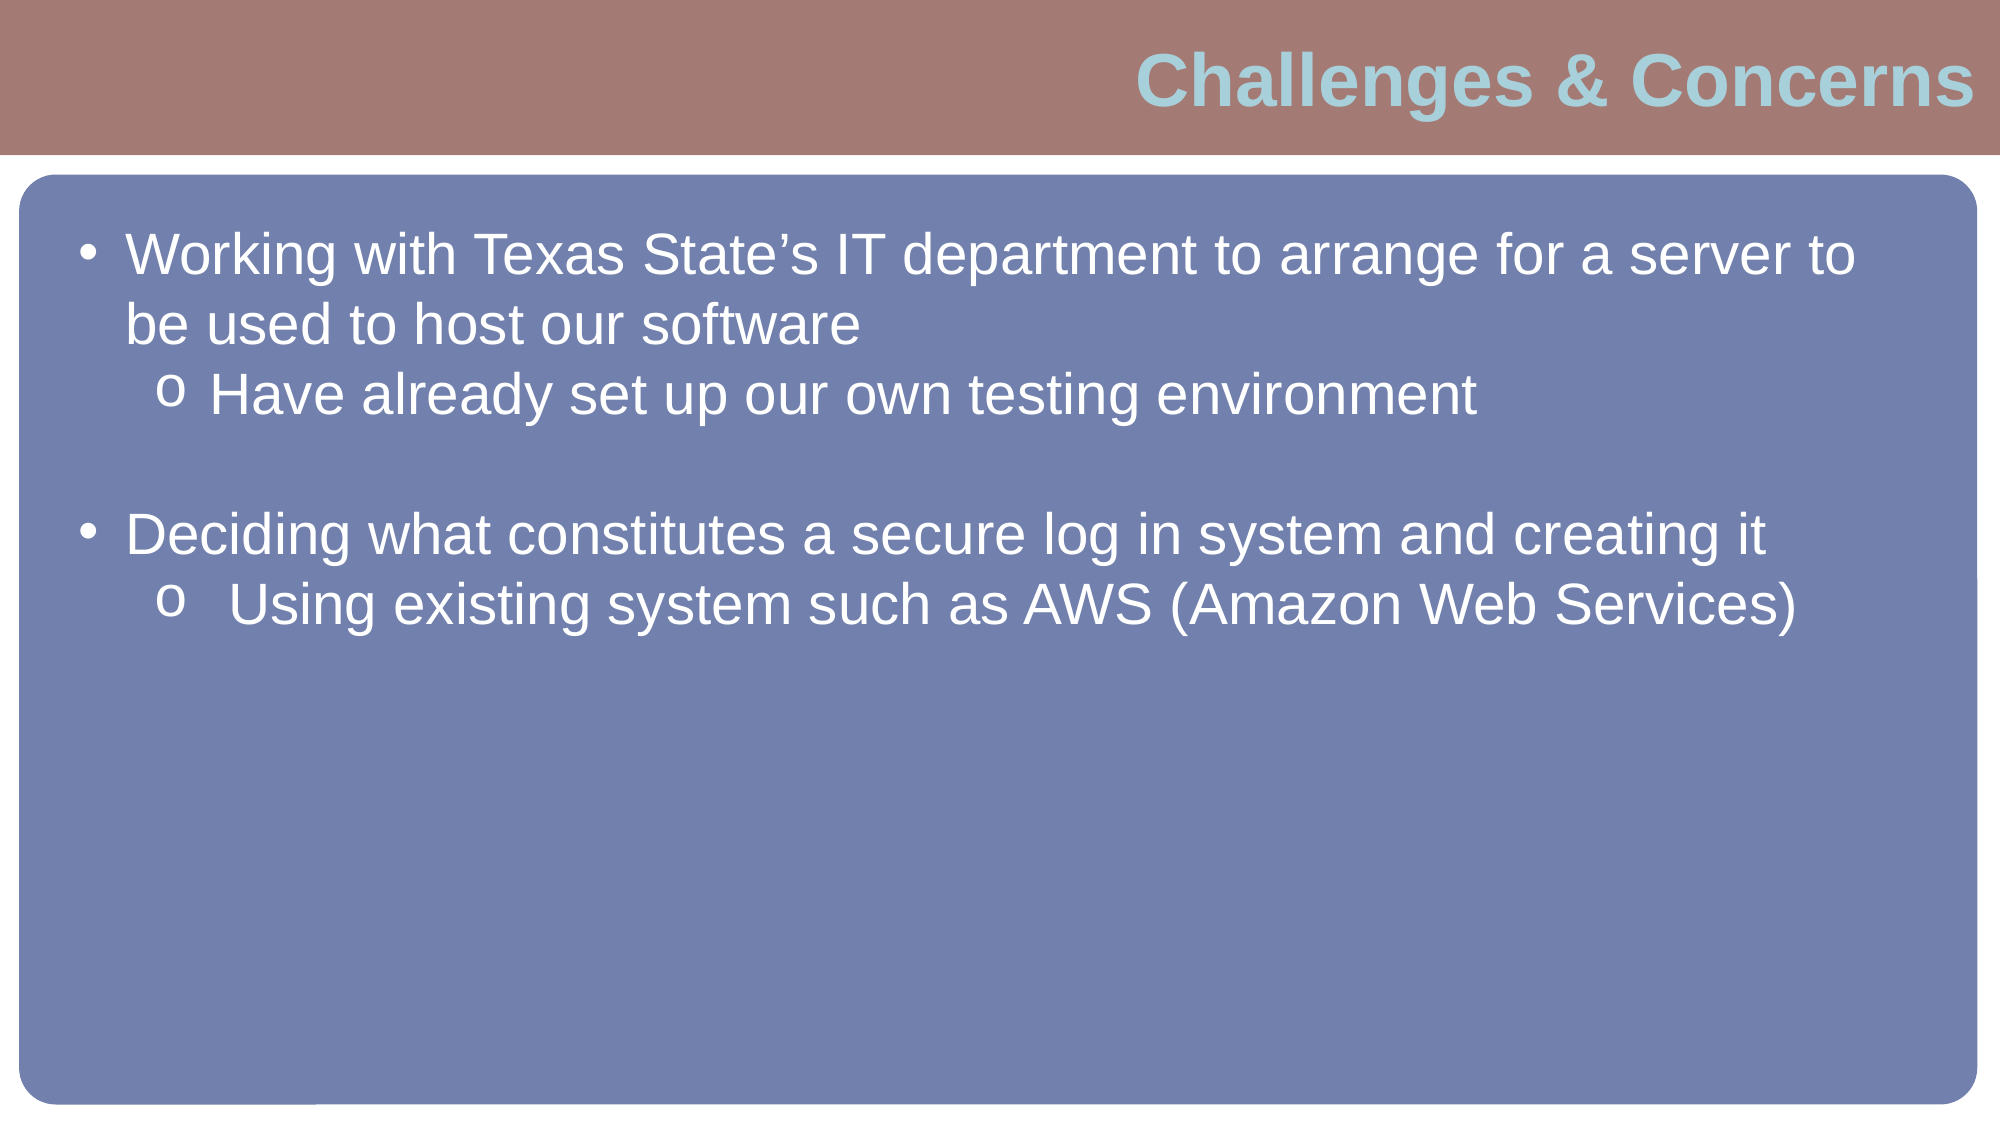

Challenges & Concerns

Working with Texas State’s IT department to arrange for a server to be used to host our software
Have already set up our own testing environment

Deciding what constitutes a secure log in system and creating it
Using existing system such as AWS (Amazon Web Services)